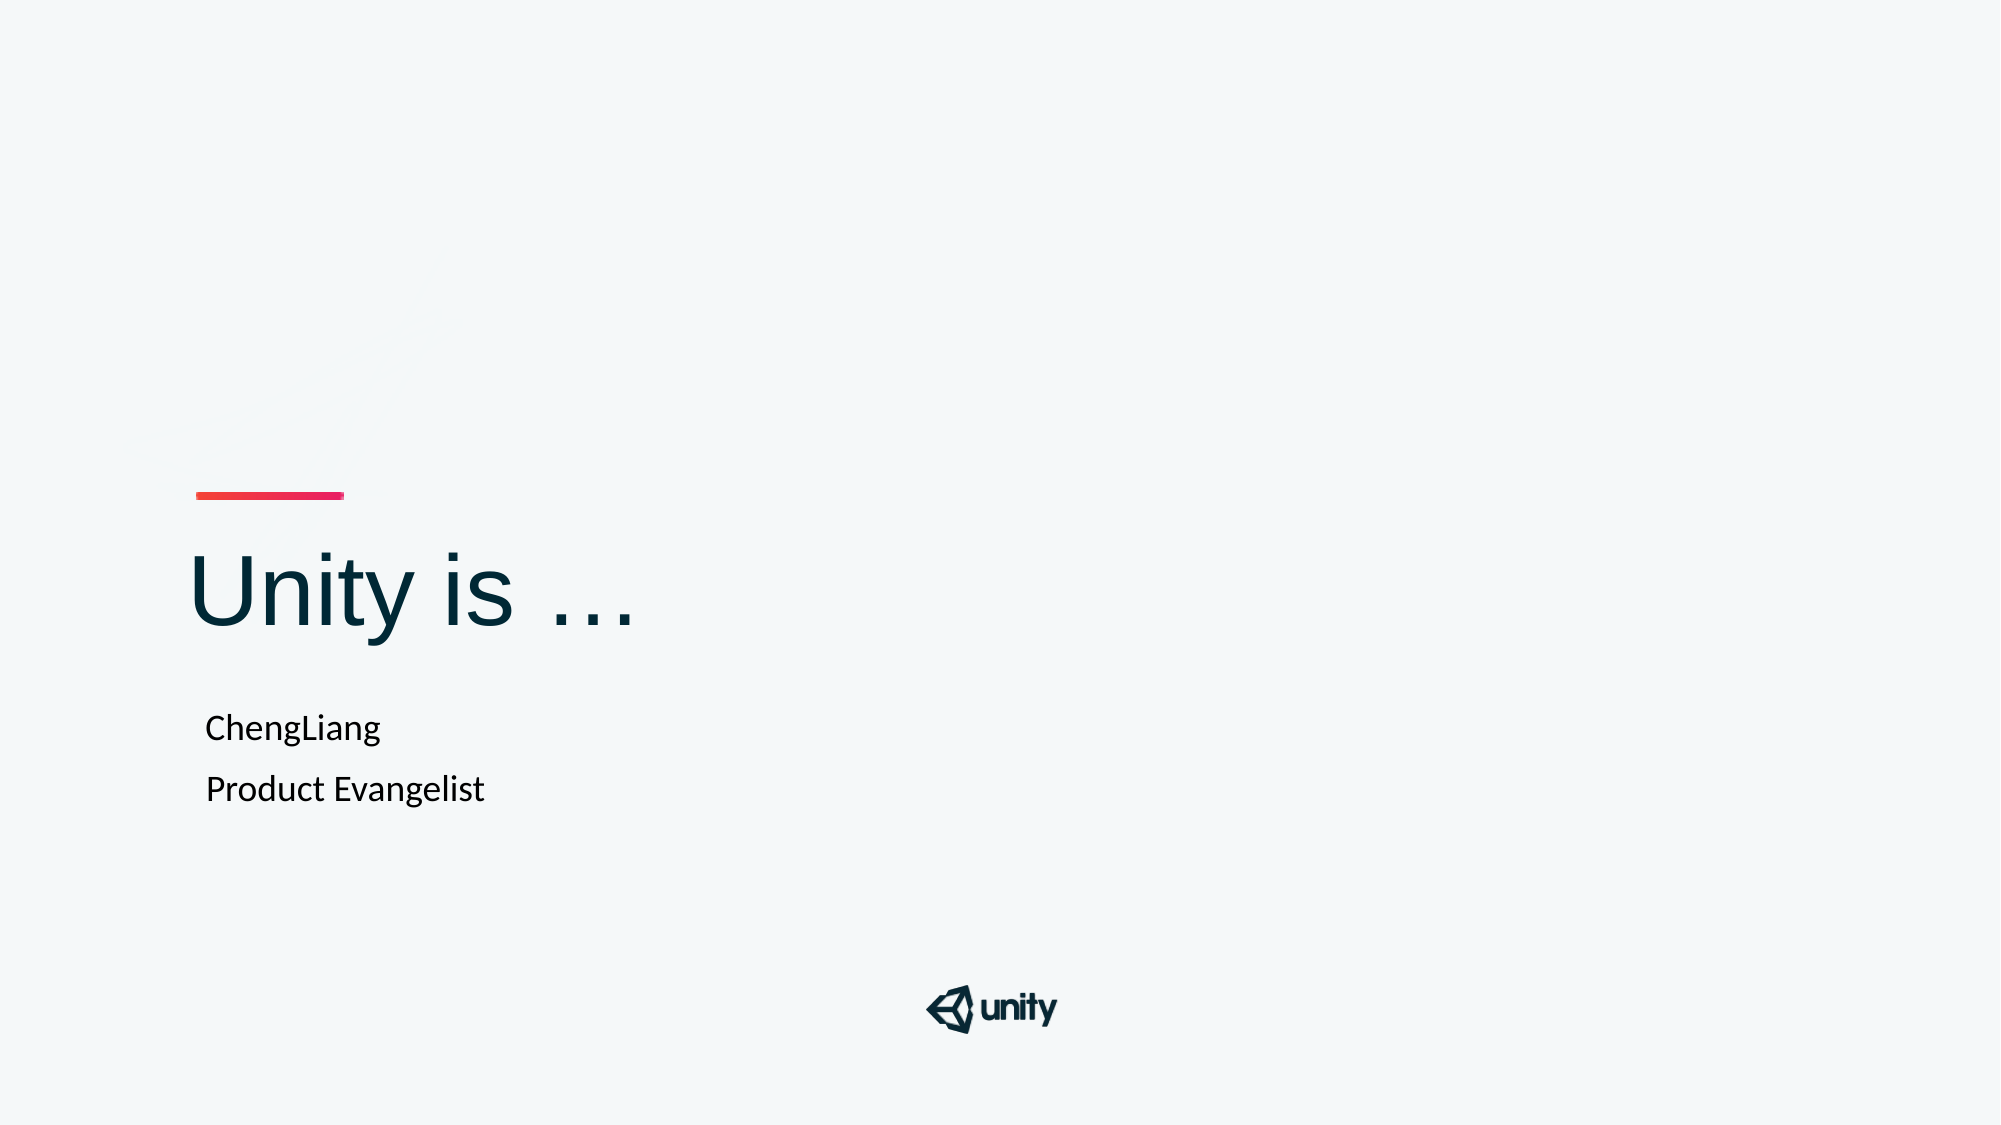

# Unity is …
ChengLiang
Product Evangelist